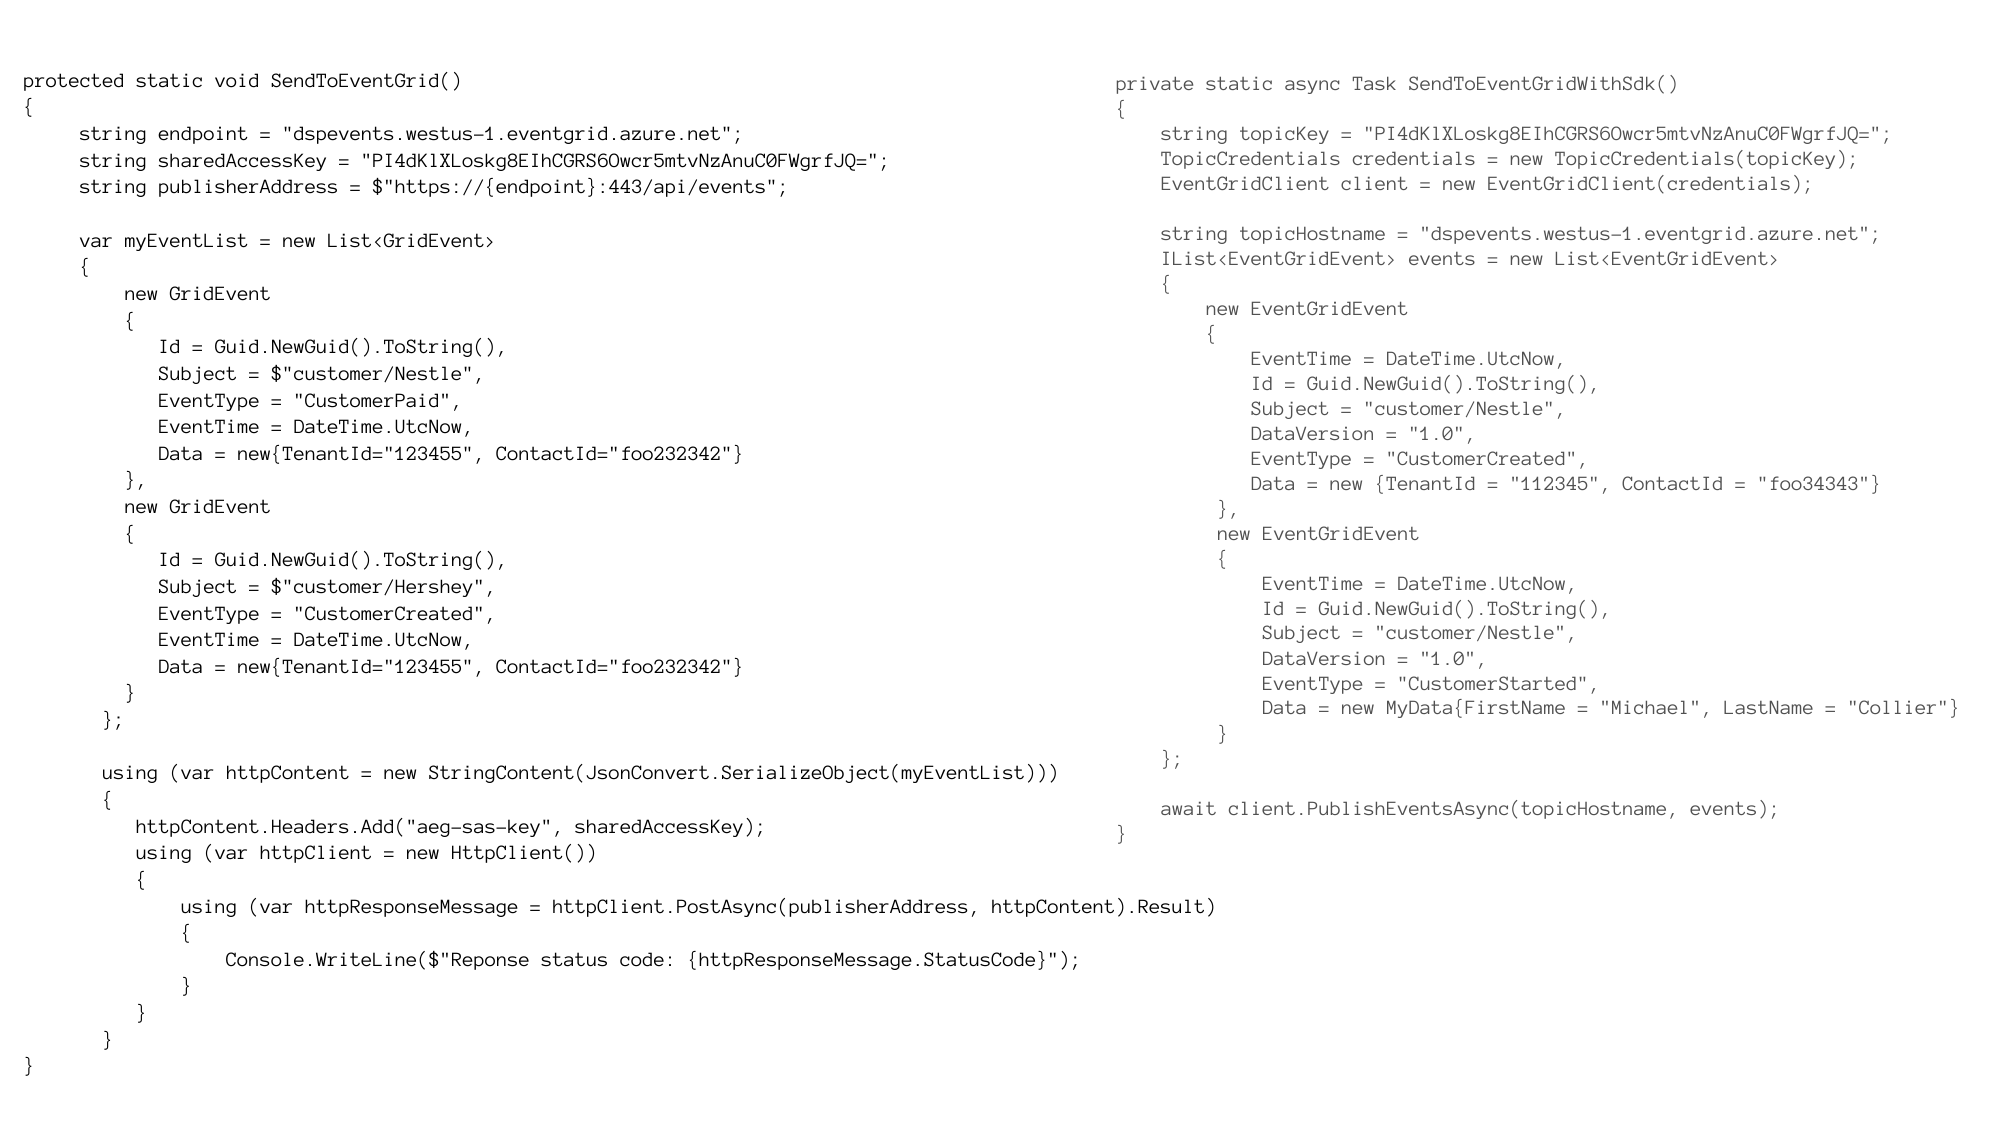

private static async Task SendToEventGridWithSdk()
{
    string topicKey = "PI4dKlXLoskg8EIhCGRS6Owcr5mtvNzAnuC0FWgrfJQ=";
    TopicCredentials credentials = new TopicCredentials(topicKey);
    EventGridClient client = new EventGridClient(credentials);

    string topicHostname = "dspevents.westus-1.eventgrid.azure.net";
    IList<EventGridEvent> events = new List<EventGridEvent>
    {
        new EventGridEvent
        {
            EventTime = DateTime.UtcNow,
            Id = Guid.NewGuid().ToString(),
            Subject = "customer/Nestle",
            DataVersion = "1.0",
            EventType = "CustomerCreated",
            Data = new {TenantId = "112345", ContactId = "foo34343"}
         },
         new EventGridEvent
         {
             EventTime = DateTime.UtcNow,
             Id = Guid.NewGuid().ToString(),
             Subject = "customer/Nestle",
             DataVersion = "1.0",
             EventType = "CustomerStarted",
             Data = new MyData{FirstName = "Michael", LastName = "Collier"}
         }
    };

    await client.PublishEventsAsync(topicHostname, events);
}
protected static void SendToEventGrid()
{
     string endpoint = "dspevents.westus-1.eventgrid.azure.net";
     string sharedAccessKey = "PI4dKlXLoskg8EIhCGRS6Owcr5mtvNzAnuC0FWgrfJQ=";
     string publisherAddress = $"https://{endpoint}:443/api/events";

     var myEventList = new List<GridEvent>
     {
         new GridEvent
         {
            Id = Guid.NewGuid().ToString(),
            Subject = $"customer/Nestle",
            EventType = "CustomerPaid",
            EventTime = DateTime.UtcNow,
            Data = new{TenantId="123455", ContactId="foo232342"}
         },
         new GridEvent
         {
            Id = Guid.NewGuid().ToString(),
            Subject = $"customer/Hershey",
            EventType = "CustomerCreated",
            EventTime = DateTime.UtcNow,
            Data = new{TenantId="123455", ContactId="foo232342"}
         }
       };

       using (var httpContent = new StringContent(JsonConvert.SerializeObject(myEventList)))
       {
          httpContent.Headers.Add("aeg-sas-key", sharedAccessKey);
          using (var httpClient = new HttpClient())
          {
              using (var httpResponseMessage = httpClient.PostAsync(publisherAddress, httpContent).Result)
              {
                  Console.WriteLine($"Reponse status code: {httpResponseMessage.StatusCode}");
              }
          }
       }
}